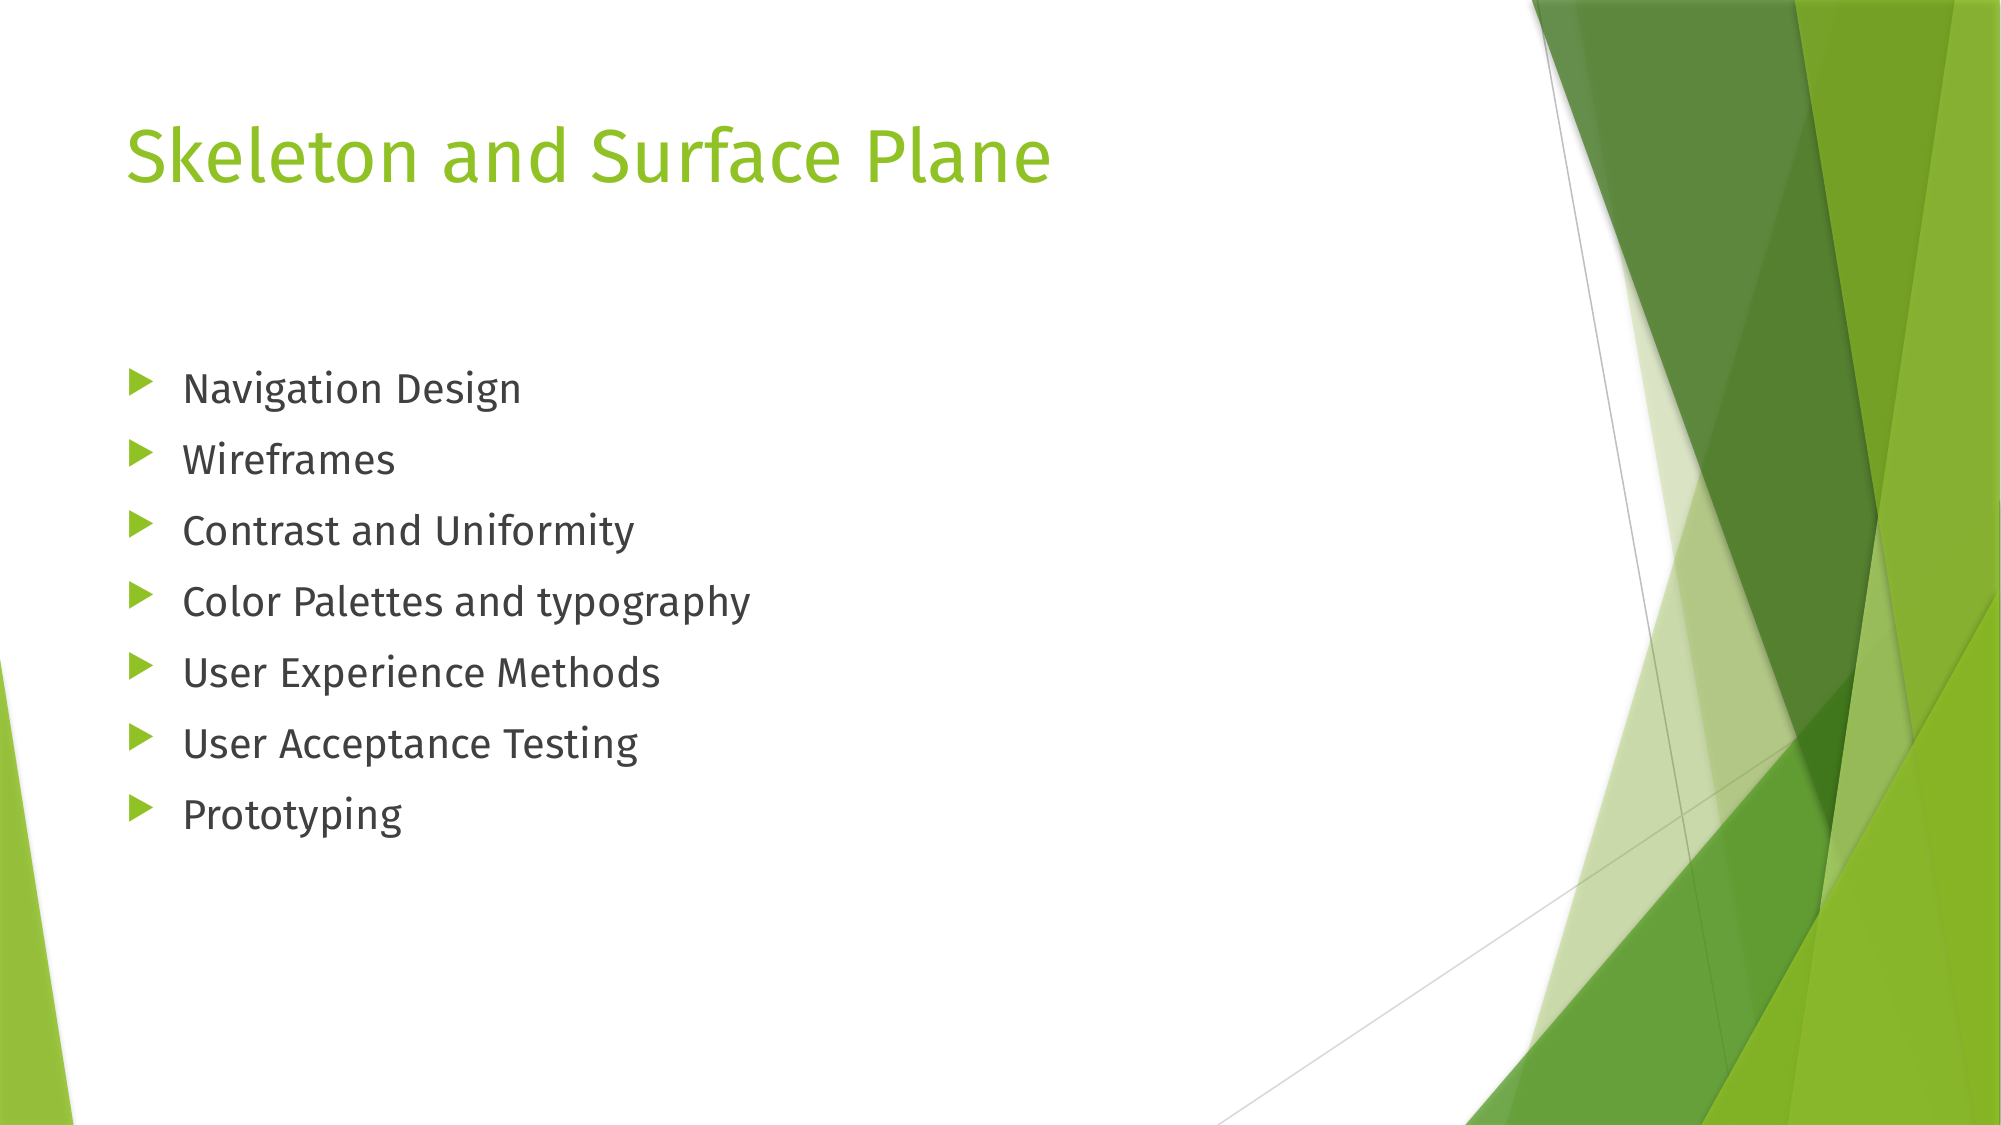

# Skeleton and Surface Plane
Navigation Design
Wireframes
Contrast and Uniformity
Color Palettes and typography
User Experience Methods
User Acceptance Testing
Prototyping